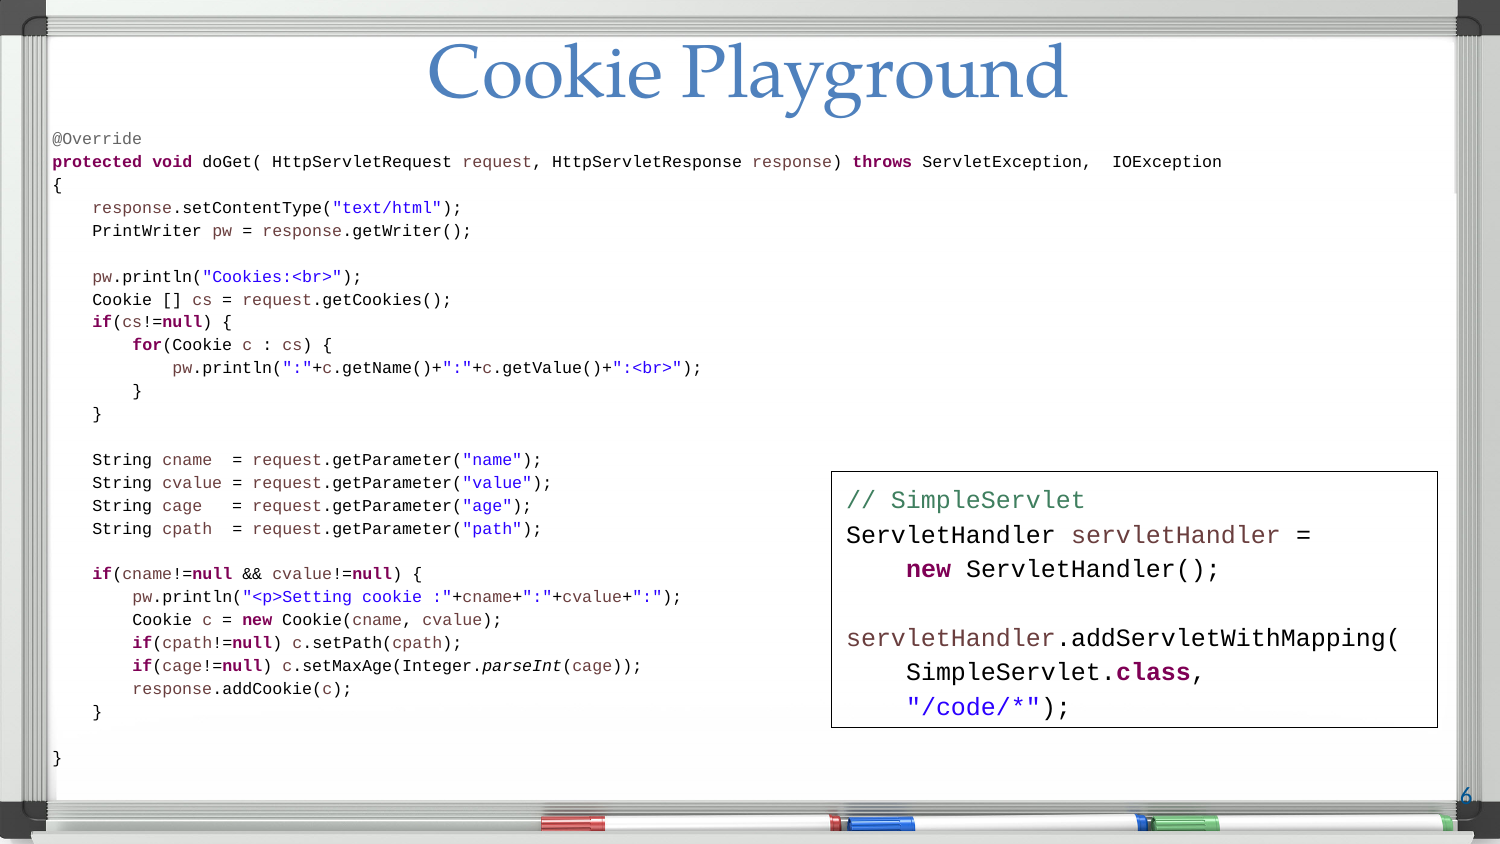

# Cookie Playground
@Override
protected void doGet( HttpServletRequest request, HttpServletResponse response) throws ServletException,  IOException
{
    response.setContentType("text/html");
    PrintWriter pw = response.getWriter();

    pw.println("Cookies:<br>");
    Cookie [] cs = request.getCookies();
    if(cs!=null) {
        for(Cookie c : cs) {
            pw.println(":"+c.getName()+":"+c.getValue()+":<br>");
        }
    }

    String cname  = request.getParameter("name");
    String cvalue = request.getParameter("value");
    String cage   = request.getParameter("age");
    String cpath  = request.getParameter("path");

    if(cname!=null && cvalue!=null) {
        pw.println("<p>Setting cookie :"+cname+":"+cvalue+":");
        Cookie c = new Cookie(cname, cvalue);
        if(cpath!=null) c.setPath(cpath);
        if(cage!=null) c.setMaxAge(Integer.parseInt(cage));
        response.addCookie(c);
    }

}
// SimpleServlet
ServletHandler servletHandler =
    new ServletHandler();

servletHandler.addServletWithMapping(
    SimpleServlet.class,
    "/code/*");
6
Streams of bytes … two ways (into your program and out of your program)
Disks, consoles, sockets, keyboards, printers
Know how to talk streams and you can talk to anything
Initialization (constructor) is different. Use is the same.